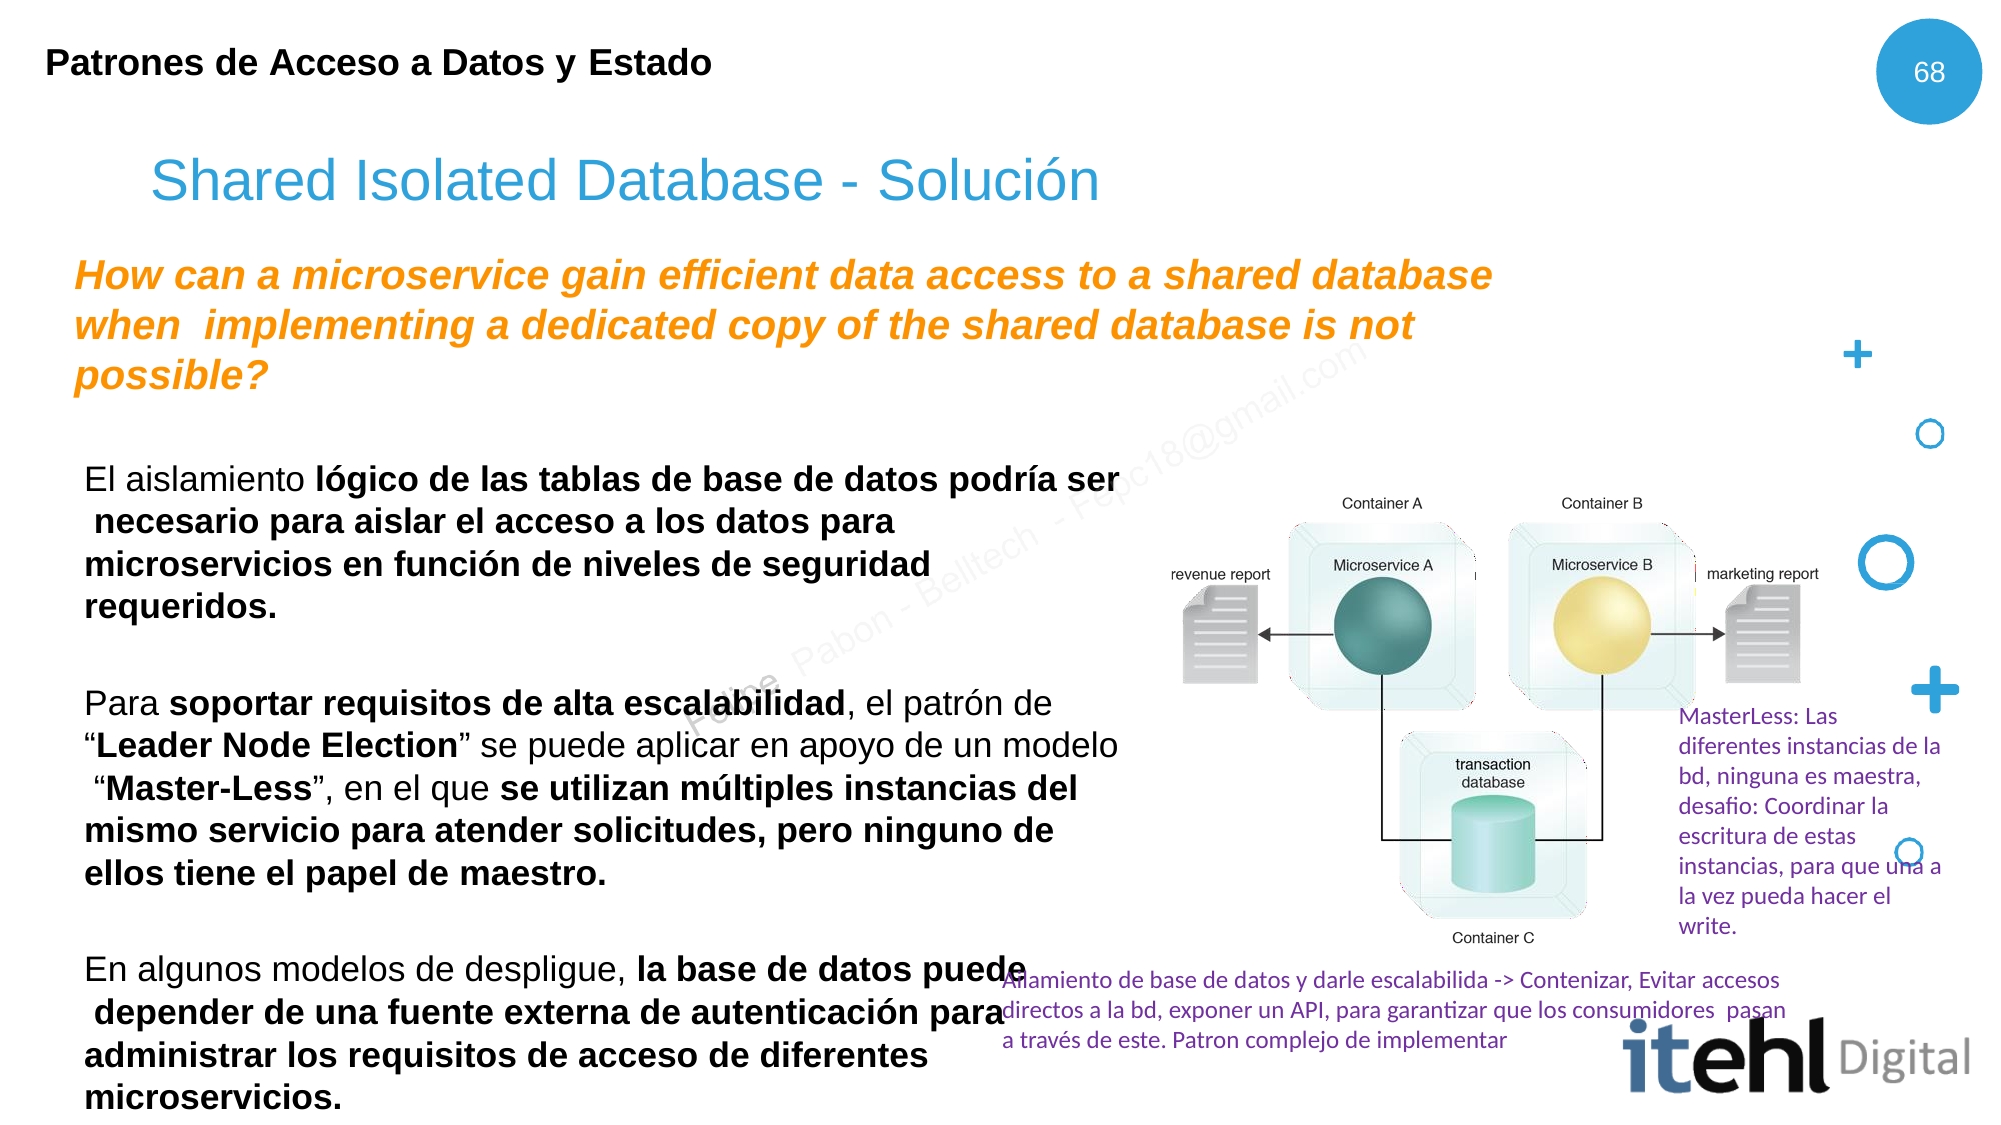

Patrones de Acceso a Datos y Estado
68
# Shared Isolated Database - Solución
How can a microservice gain efficient data access to a shared database when  implementing a dedicated copy of the shared database is not possible?

El aislamiento lógico de las tablas de base de datos podría ser  necesario para aislar el acceso a los datos para  microservicios en función de niveles de seguridad  requeridos.

Para soportar requisitos de alta escalabilidad, el patrón de  “Leader Node Election” se puede aplicar en apoyo de un modelo  “Master-Less”, en el que se utilizan múltiples instancias del  mismo servicio para atender solicitudes, pero ninguno de  ellos tiene el papel de maestro.

En algunos modelos de despligue, la base de datos puede  depender de una fuente externa de autenticación para  administrar los requisitos de acceso de diferentes  microservicios.

MasterLess: Las diferentes instancias de la bd, ninguna es maestra, desafio: Coordinar la escritura de estas instancias, para que una a la vez pueda hacer el write.

Ailamiento de base de datos y darle escalabilida -> Contenizar, Evitar accesos directos a la bd, exponer un API, para garantizar que los consumidores  pasan a través de este. Patron complejo de implementar